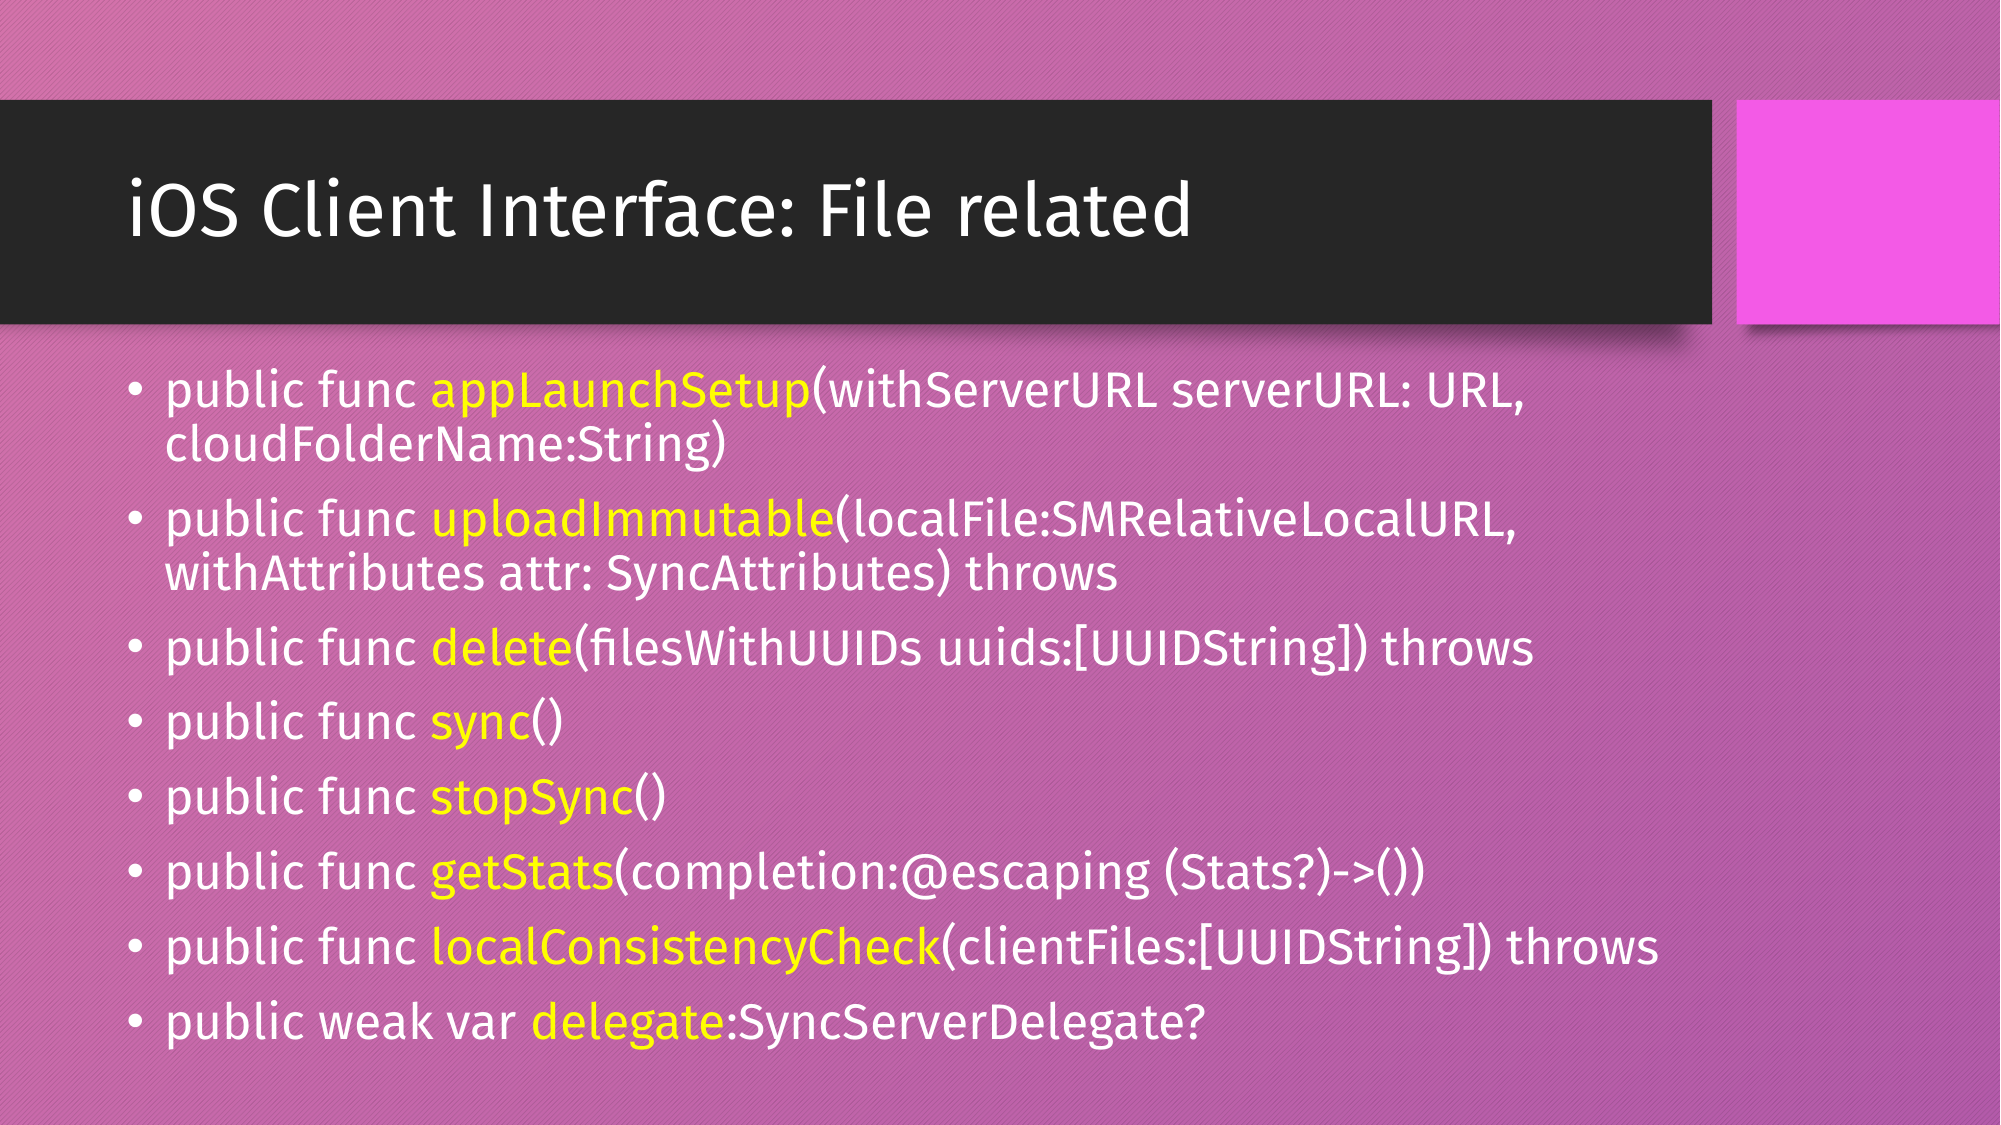

# iOS Client Interface: File related
public func appLaunchSetup(withServerURL serverURL: URL, 	cloudFolderName:String)
public func uploadImmutable(localFile:SMRelativeLocalURL, 	withAttributes attr: SyncAttributes) throws
public func delete(filesWithUUIDs uuids:[UUIDString]) throws
public func sync()
public func stopSync()
public func getStats(completion:@escaping (Stats?)->())
public func localConsistencyCheck(clientFiles:[UUIDString]) throws
public weak var delegate:SyncServerDelegate?